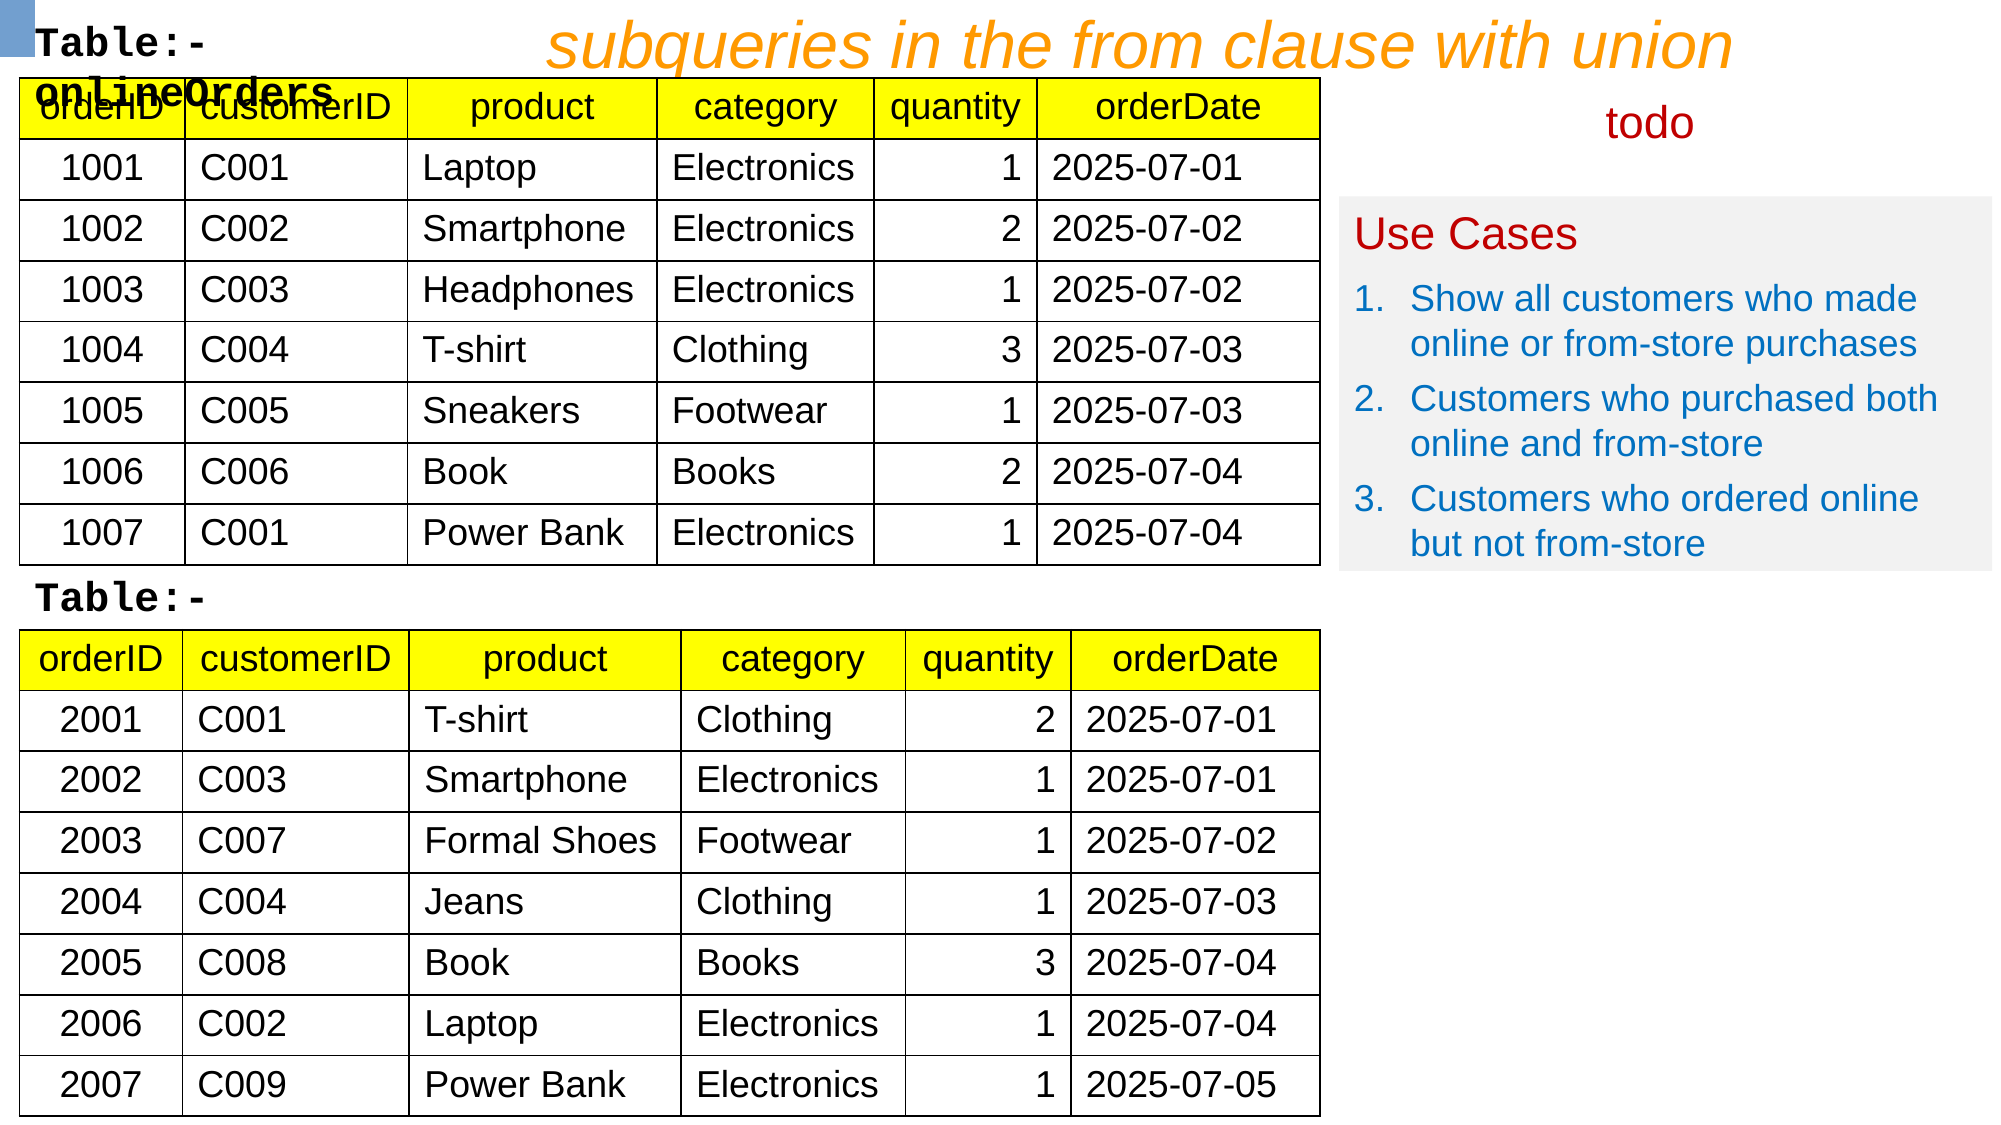

subqueries in the from clause with union
Table:- onlineOrders
| orderID | customerID | product | category | quantity | orderDate |
| --- | --- | --- | --- | --- | --- |
| 1001 | C001 | Laptop | Electronics | 1 | 2025-07-01 |
| 1002 | C002 | Smartphone | Electronics | 2 | 2025-07-02 |
| 1003 | C003 | Headphones | Electronics | 1 | 2025-07-02 |
| 1004 | C004 | T-shirt | Clothing | 3 | 2025-07-03 |
| 1005 | C005 | Sneakers | Footwear | 1 | 2025-07-03 |
| 1006 | C006 | Book | Books | 2 | 2025-07-04 |
| 1007 | C001 | Power Bank | Electronics | 1 | 2025-07-04 |
todo
Use Cases

Show all customers who made online or from-store purchases

Customers who purchased both online and from-store

Customers who ordered online but not from-store
Table:- fromStoreOrders
| orderID | customerID | product | category | quantity | orderDate |
| --- | --- | --- | --- | --- | --- |
| 2001 | C001 | T-shirt | Clothing | 2 | 2025-07-01 |
| 2002 | C003 | Smartphone | Electronics | 1 | 2025-07-01 |
| 2003 | C007 | Formal Shoes | Footwear | 1 | 2025-07-02 |
| 2004 | C004 | Jeans | Clothing | 1 | 2025-07-03 |
| 2005 | C008 | Book | Books | 3 | 2025-07-04 |
| 2006 | C002 | Laptop | Electronics | 1 | 2025-07-04 |
| 2007 | C009 | Power Bank | Electronics | 1 | 2025-07-05 |